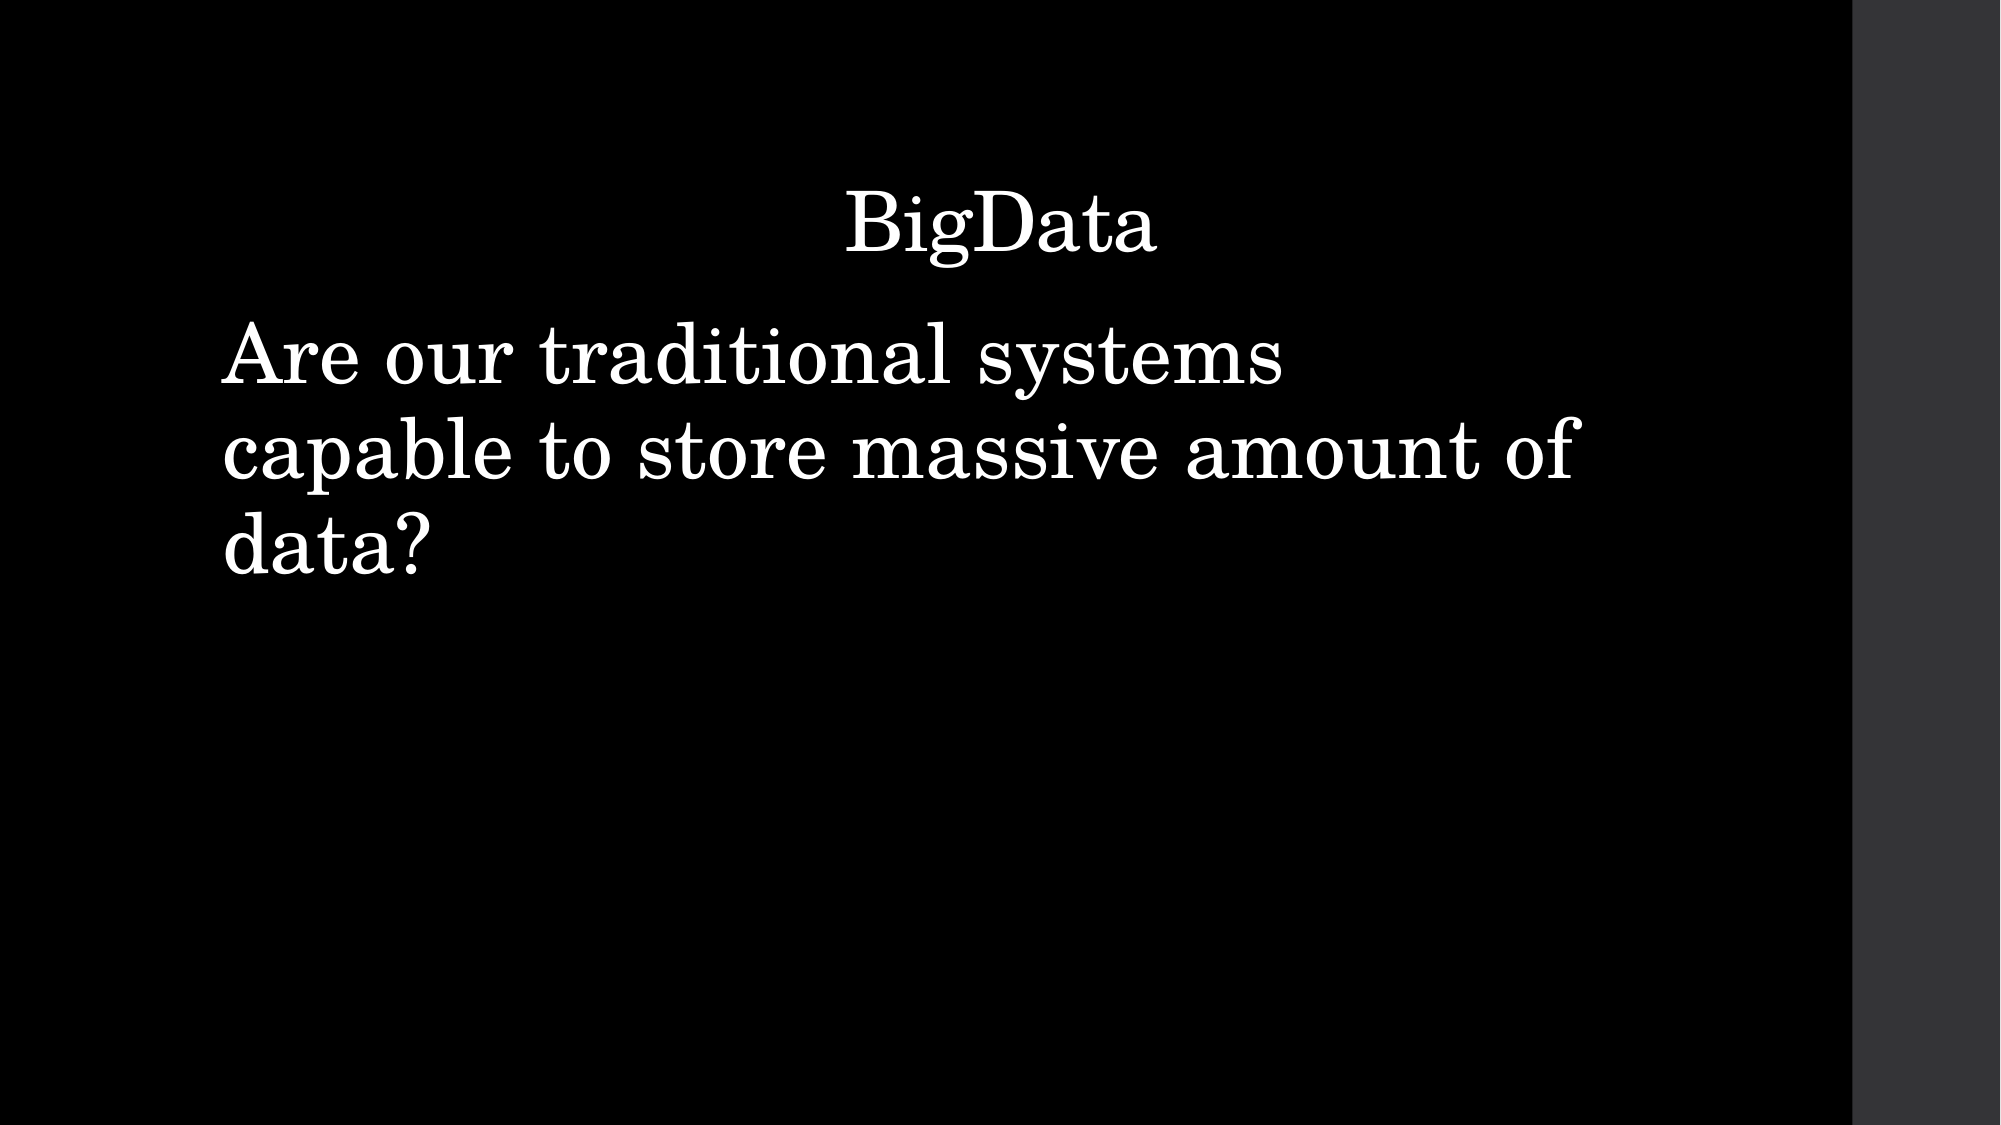

# BigData
Are our traditional systems capable to store massive amount of data?